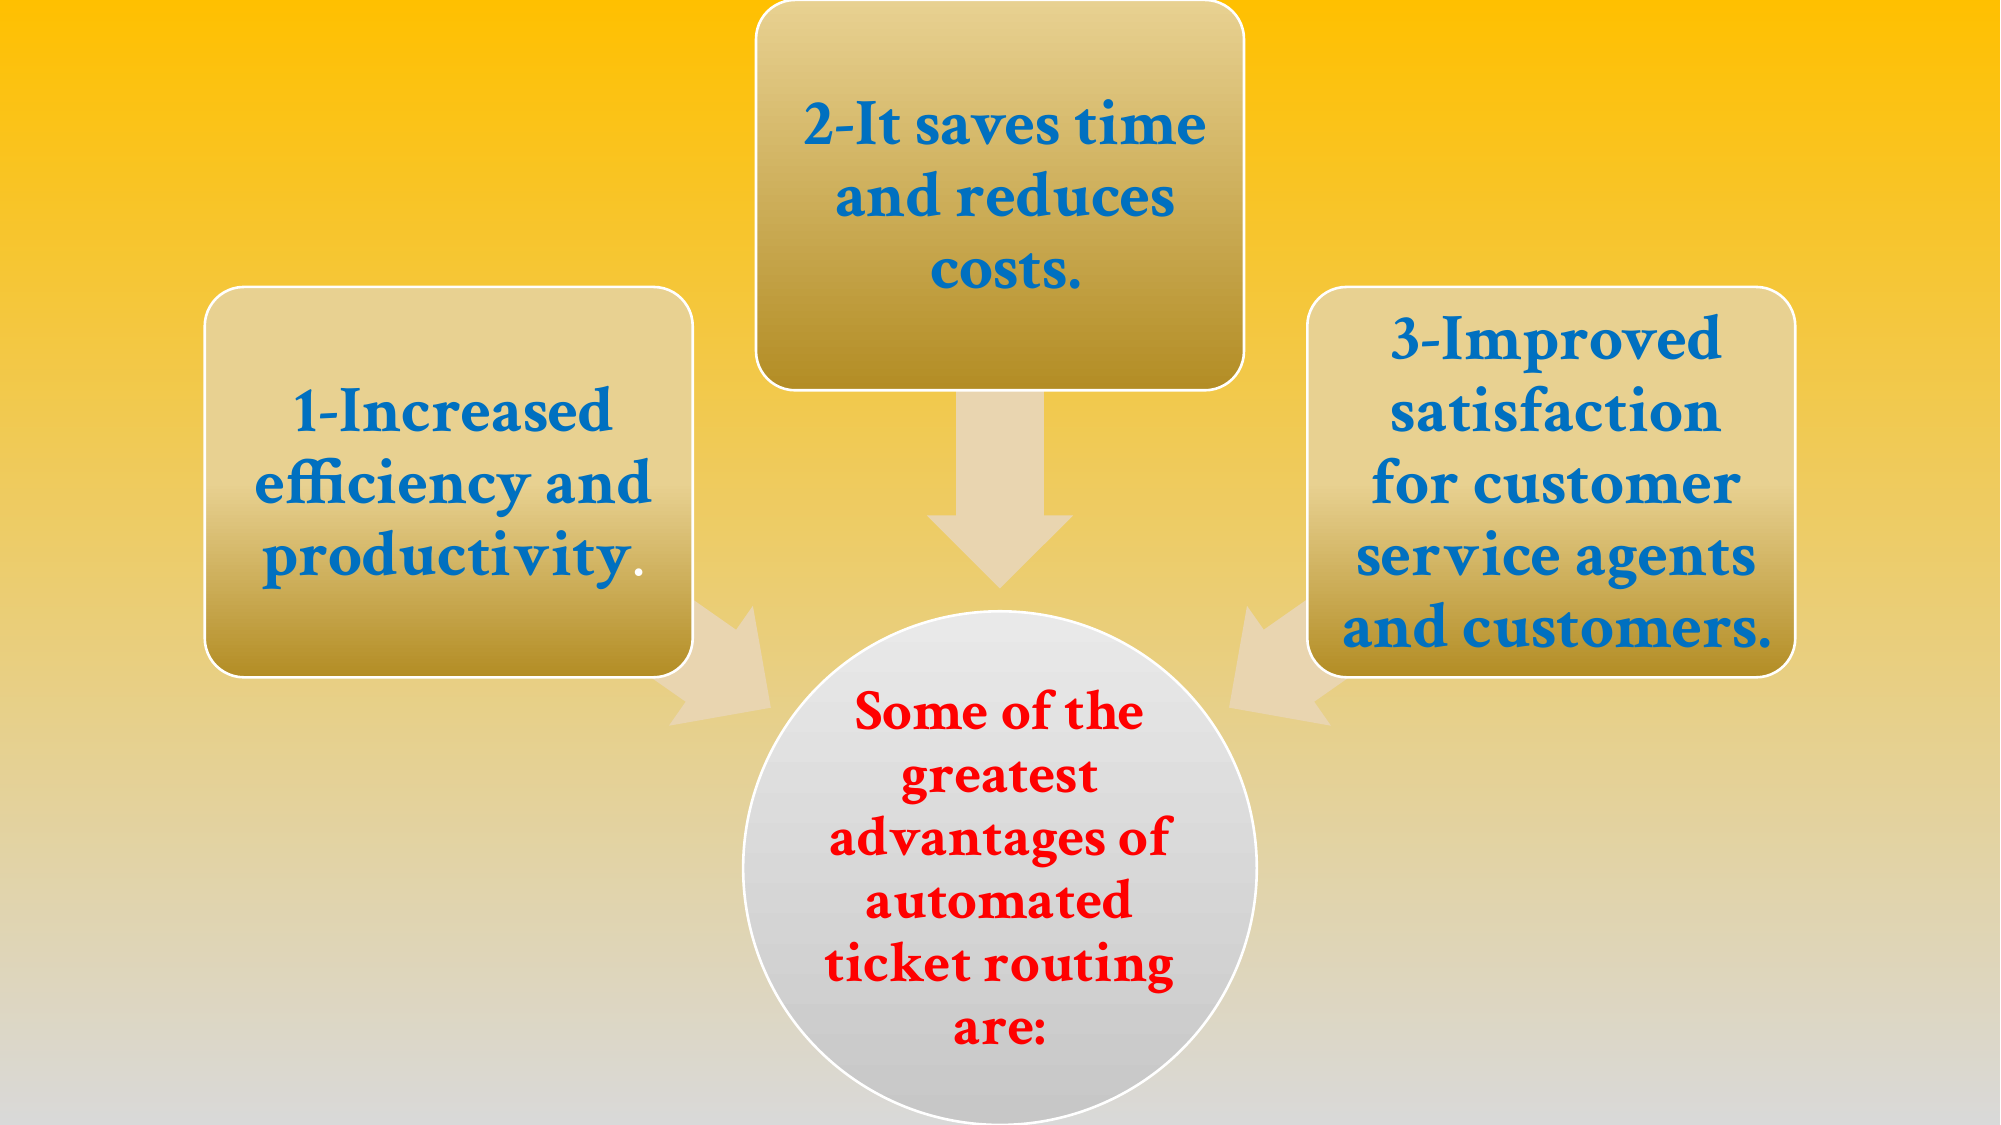

Some of the greatest advantages of automated ticket routing are:
1-Increased efficiency and productivity.
2-It saves time and reduces costs.
3-Improved satisfaction for customer service agents and customers.